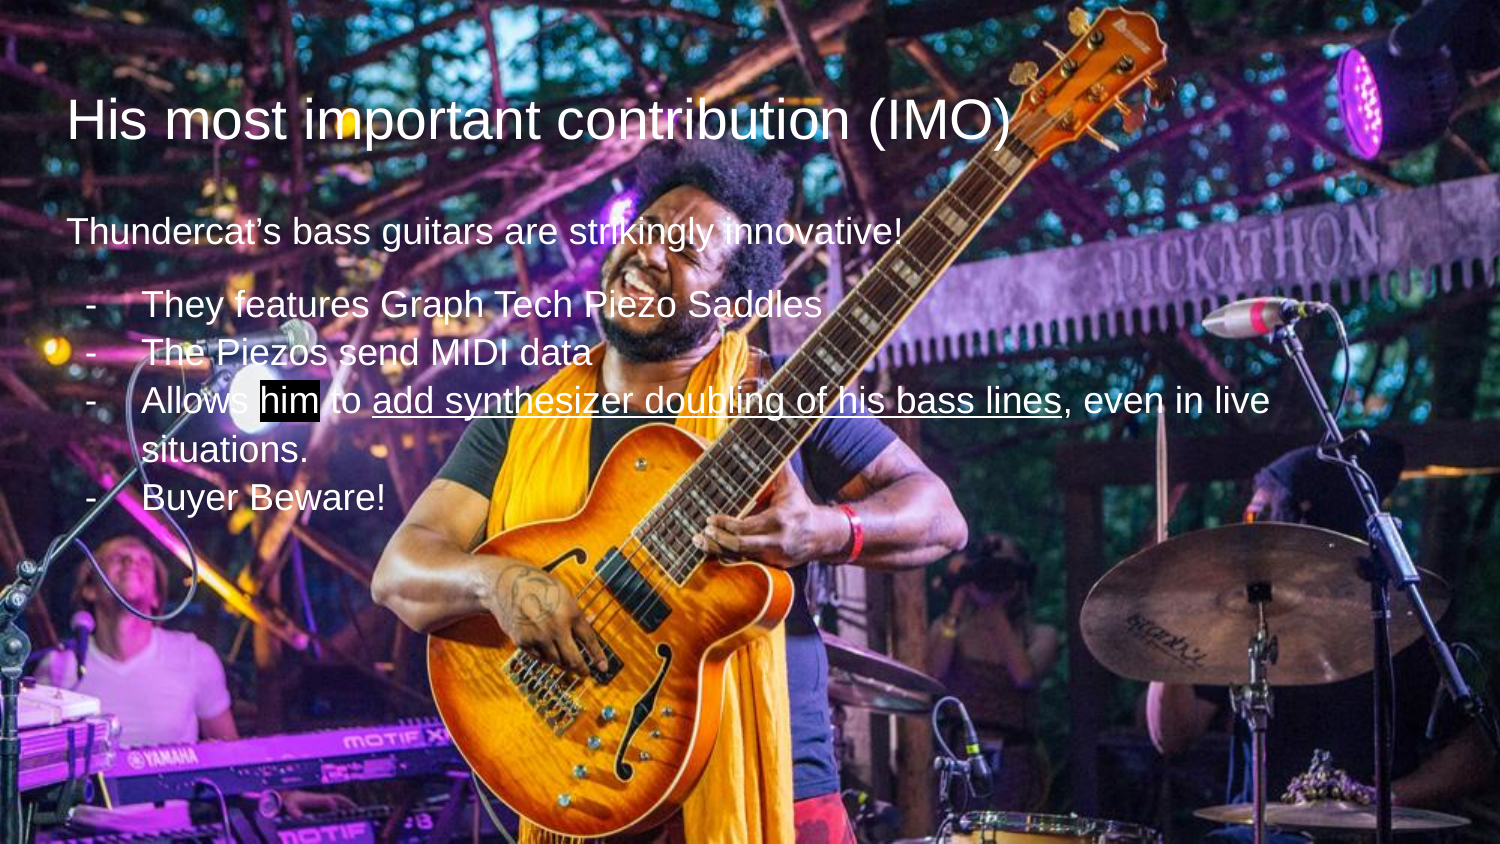

# His most important contribution (IMO)
Thundercat’s bass guitars are strikingly innovative!
They features Graph Tech Piezo Saddles
The Piezos send MIDI data
Allows him to add synthesizer doubling of his bass lines, even in live situations.
Buyer Beware!